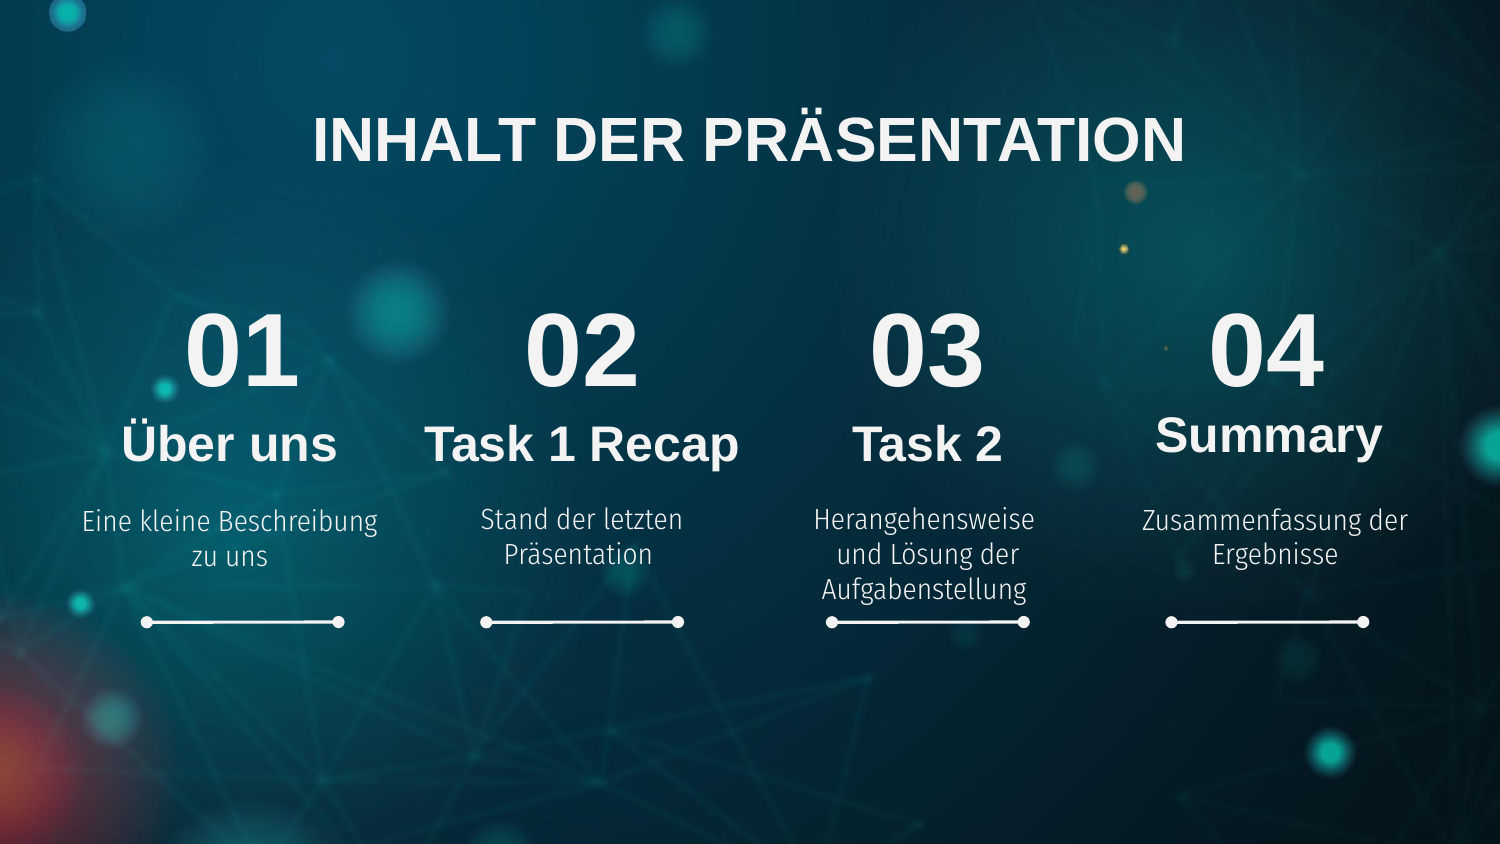

INHALT DER PRÄSENTATION
04
01
02
03
Summary
Task 1 Recap
Task 2
# Über uns
Stand der letzten Präsentation
Herangehensweise
und Lösung der Aufgabenstellung
Zusammenfassung der Ergebnisse
Eine kleine Beschreibung zu uns